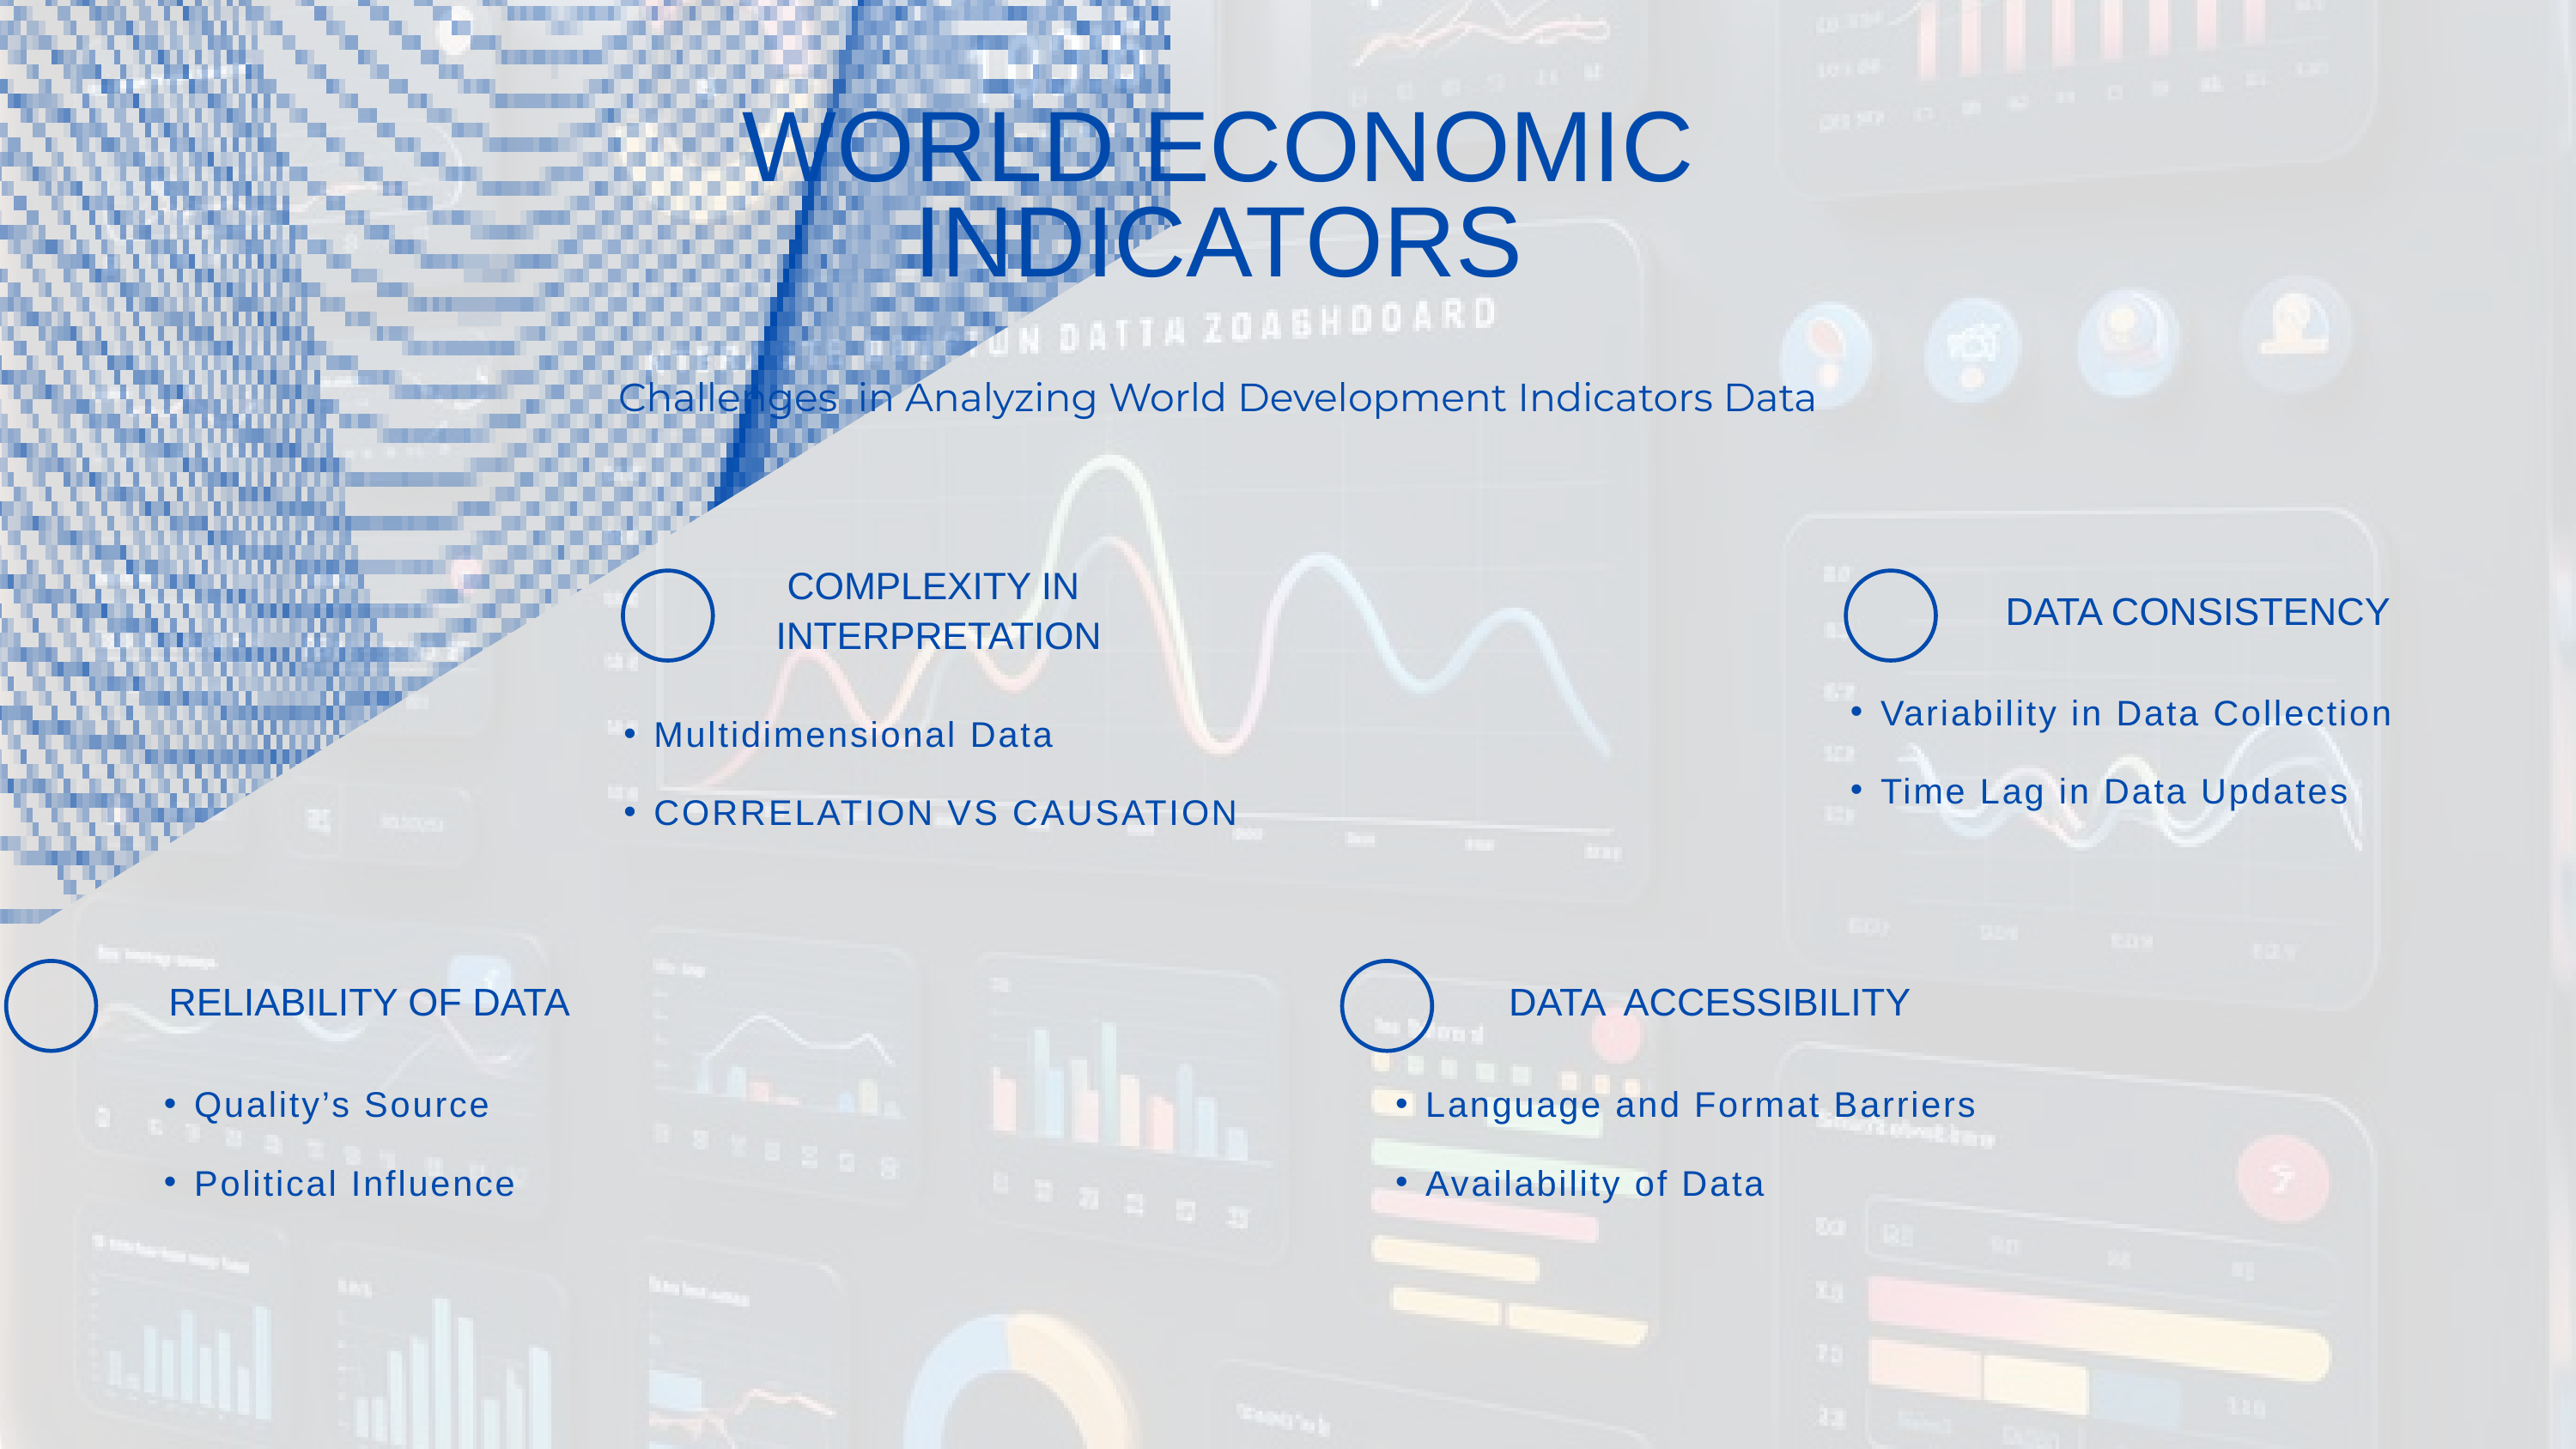

WORLD ECONOMIC INDICATORS
Challenges  in Analyzing World Development Indicators Data

COMPLEXITY IN

INTERPRETATION
DATA CONSISTENCY
Variability in Data Collection
Time Lag in Data Updates

Multidimensional Data
CORRELATION VS CAUSATION

DATA  ACCESSIBILITY
RELIABILITY OF DATA
Quality’s Source
Political Influence
Language and Format Barriers
Availability of Data